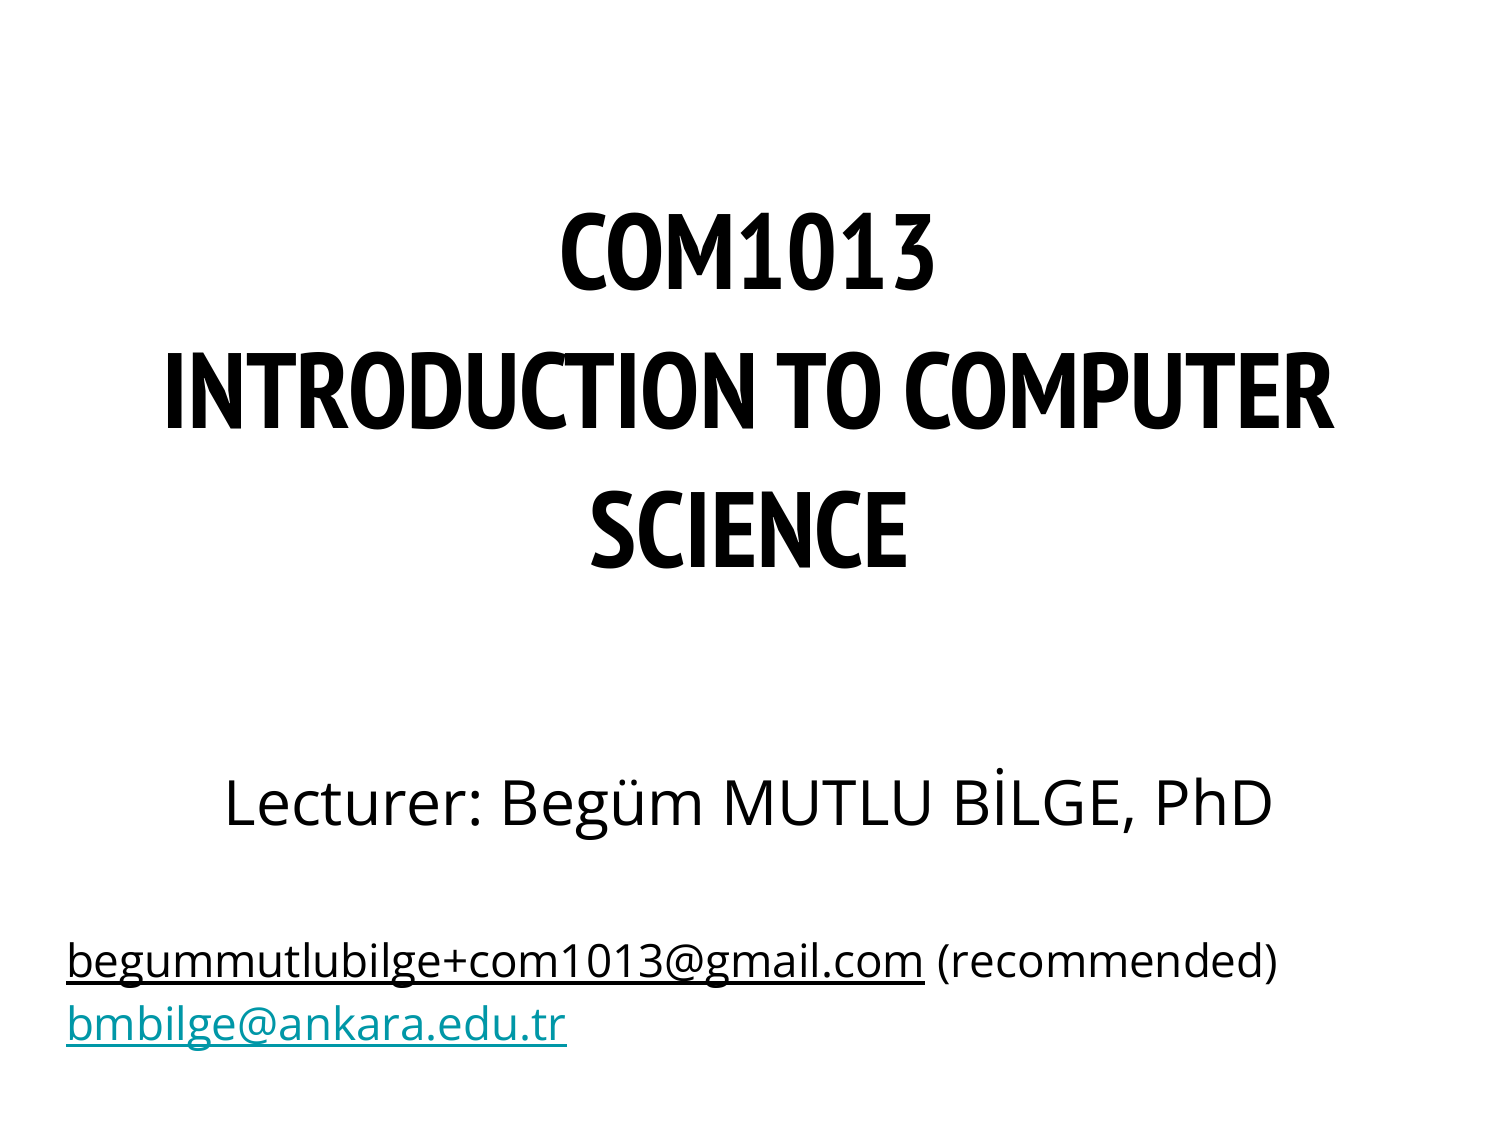

# COM1013
INTRODUCTION TO COMPUTER SCIENCE
Lecturer: Begüm MUTLU BİLGE, PhD

begummutlubilge+com1013@gmail.com (recommended)
bmbilge@ankara.edu.tr